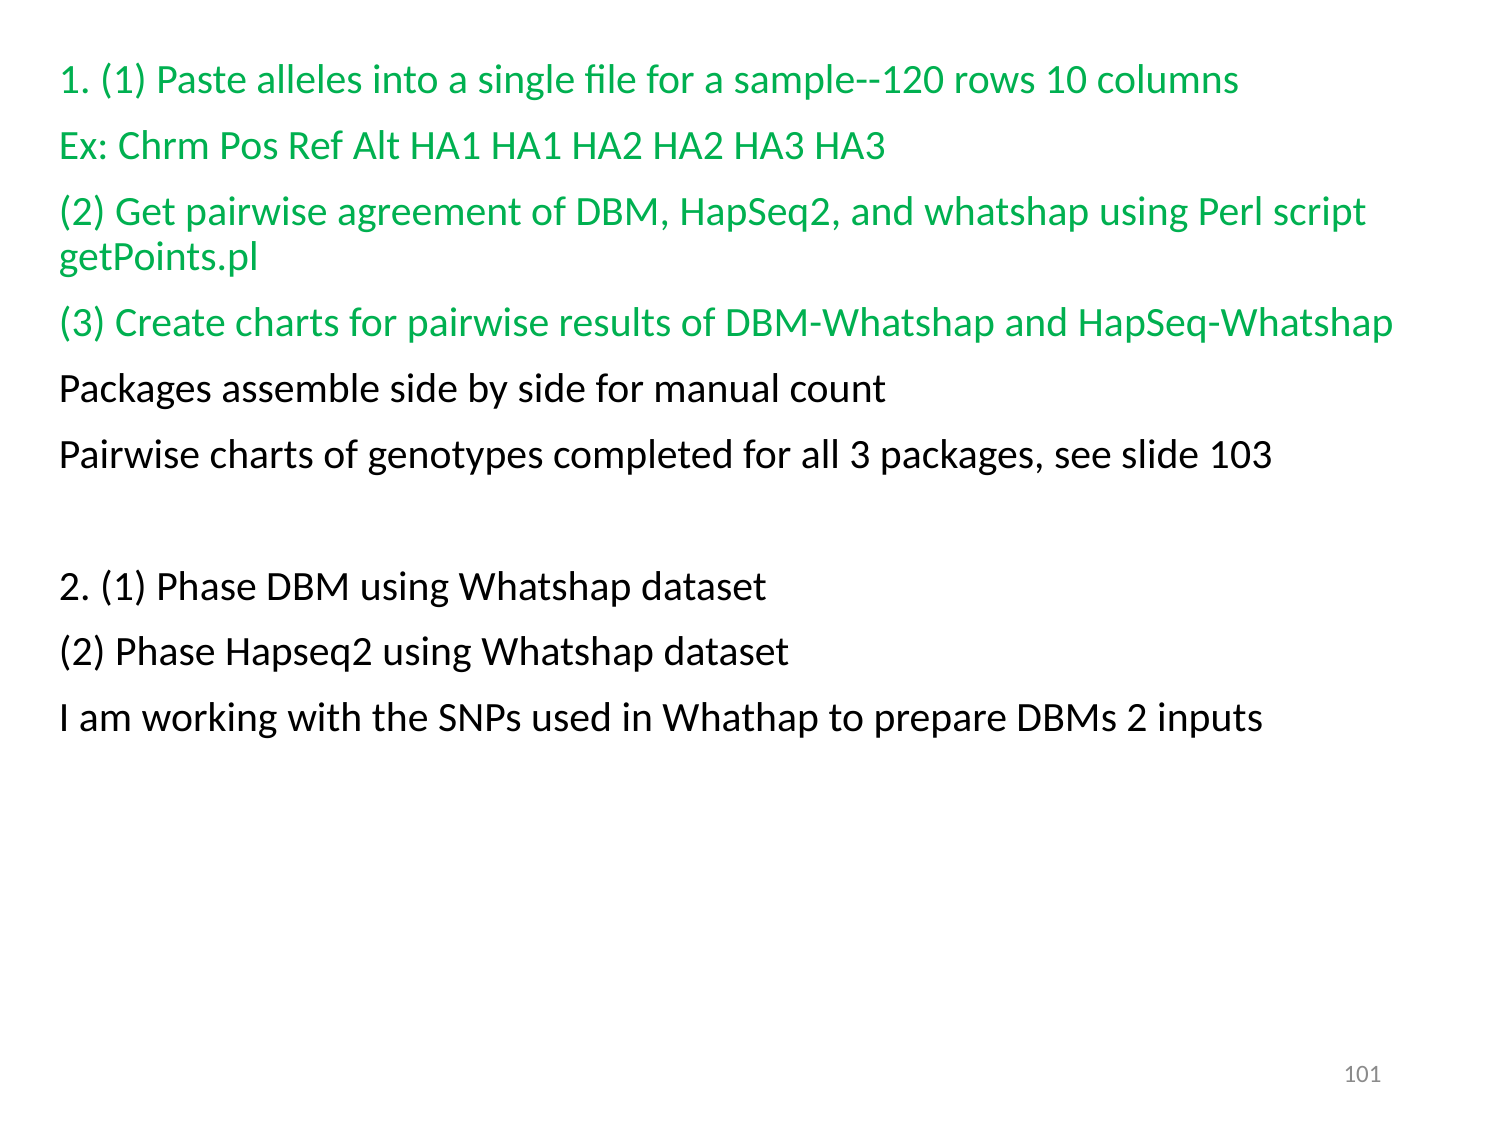

1. (1) Paste alleles into a single file for a sample--120 rows 10 columns
Ex: Chrm Pos Ref Alt HA1 HA1 HA2 HA2 HA3 HA3
(2) Get pairwise agreement of DBM, HapSeq2, and whatshap using Perl script getPoints.pl
(3) Create charts for pairwise results of DBM-Whatshap and HapSeq-Whatshap
Packages assemble side by side for manual count
Pairwise charts of genotypes completed for all 3 packages, see slide 103

2. (1) Phase DBM using Whatshap dataset
(2) Phase Hapseq2 using Whatshap dataset
I am working with the SNPs used in Whathap to prepare DBMs 2 inputs

101